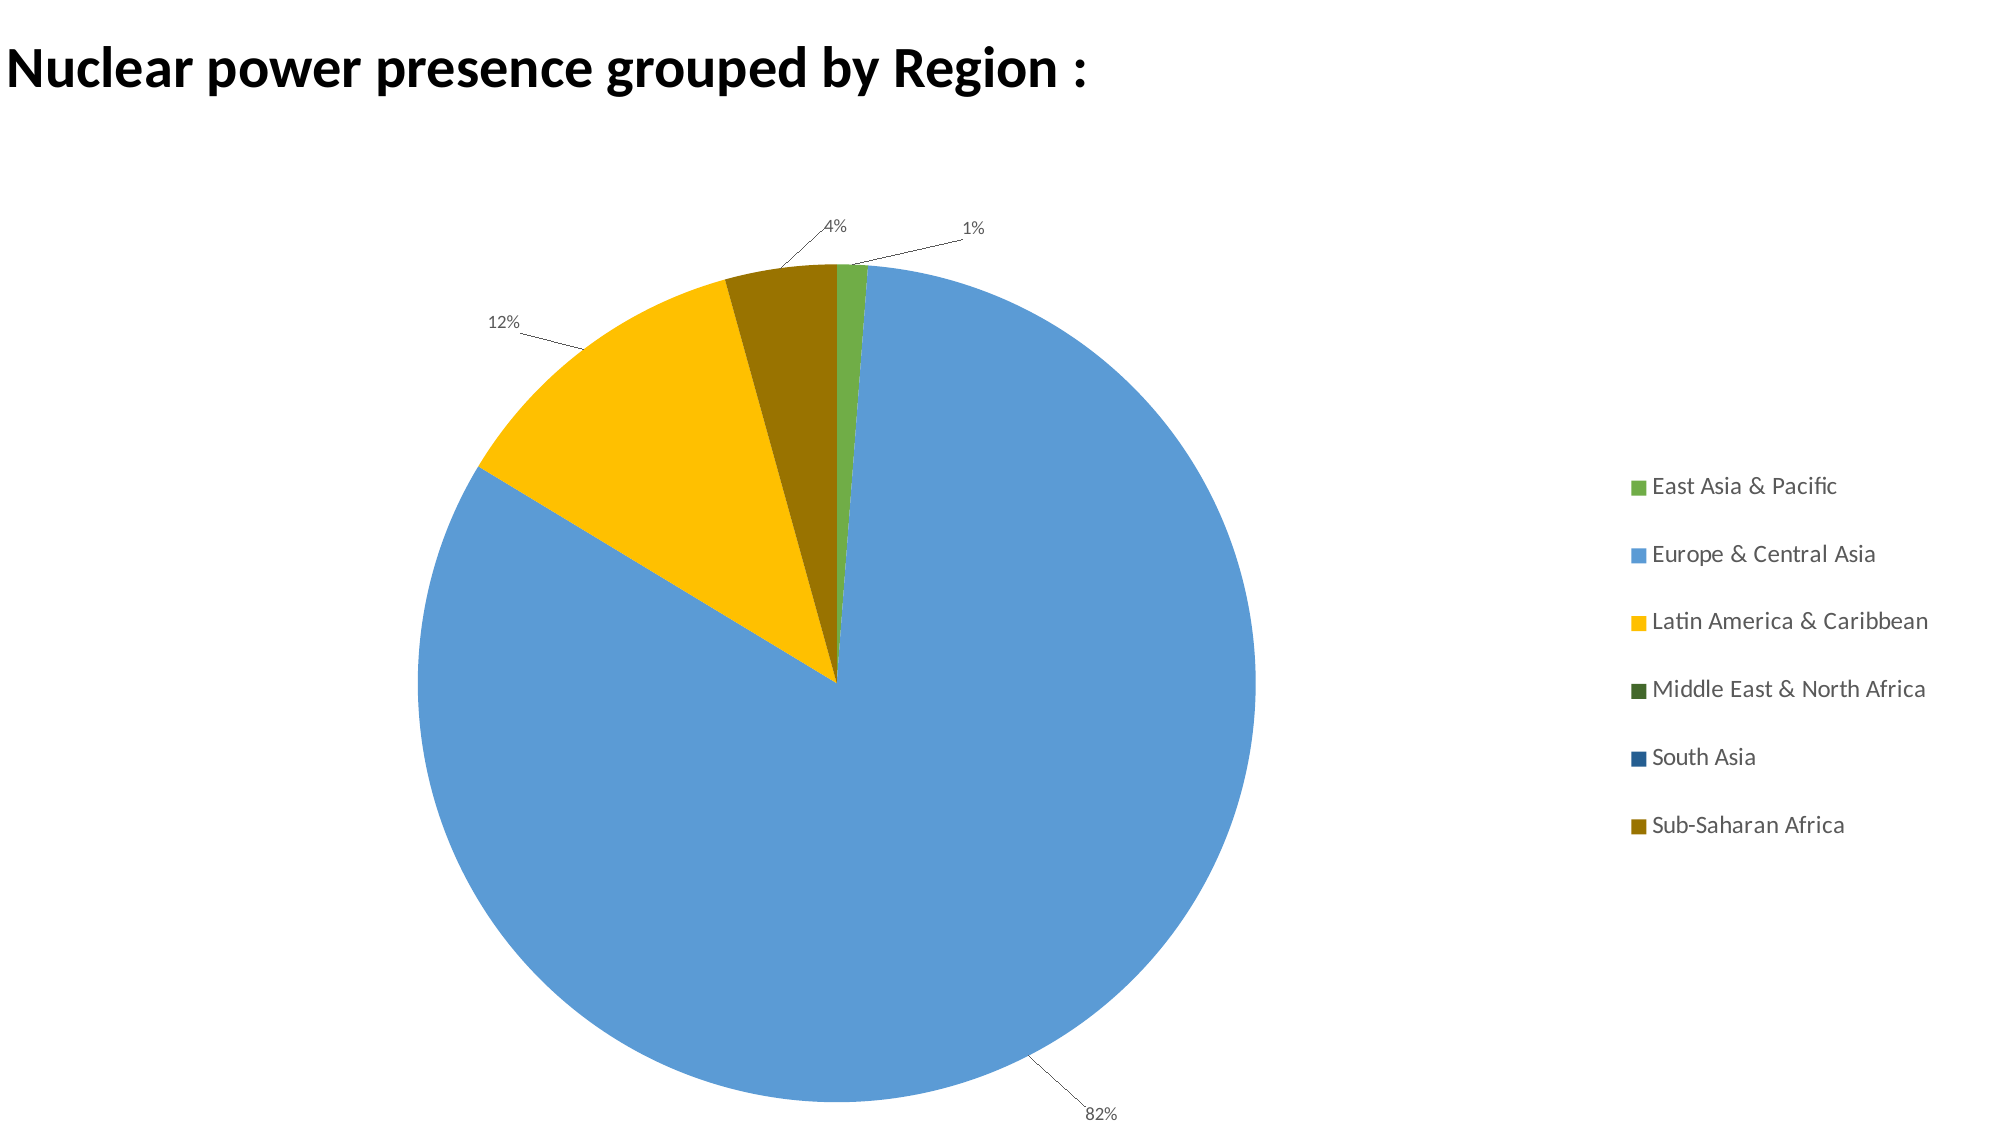

Nuclear power presence grouped by Region :

### Chart

| Category | Sum of sum_2002 | Sum of sum_2003 | Sum of sum_2004 | Sum of sum_2005 | Sum of sum_2006 | Sum of sum_2007 | Sum of sum_2008 | Sum of sum_2009 | Sum of sum_2010 | Sum of sum_2011 | Sum of sum_2012 | Sum of sum_2013 | Sum of sum_2014 | Sum of sum_2015 | Sum of sum_2016 | Sum of sum_2017 | Sum of sum_2018 | Sum of sum_2019 | Sum of sum_2020 | Sum of sum_2021 | Sum of sum_2001 |
|---|---|---|---|---|---|---|---|---|---|---|---|---|---|---|---|---|---|---|---|---|---|
| East Asia & Pacific | 1.51901507377625 | 2.26831793785095 | 2.2903995513916 | 2.12312436103821 | 1.91360366344452 | 1.89317417144775 | 1.97260892391205 | 1.88782906532288 | 1.76021945476532 | 1.83533585071564 | 1.95384621620178 | 2.05300521850586 | 2.33928632736206 | 2.04536843299866 | 2.09787654876709 | 2.13388419151306 | 2.15410375595093 | 2.10780811309814 | 2.12341809272766 | 2.12980365753174 | 1.17978405952454 |
| Europe & Central Asia | 105.228412628174 | 93.5876026153564 | 92.6527605056763 | 101.127261161804 | 103.017002105713 | 93.1816120147705 | 93.7168073654175 | 96.4982795715332 | 87.9460411071777 | 83.3300342559814 | 79.2493724822998 | 79.8240528106689 | 82.6336421966553 | 81.2592754364014 | 80.741584777832 | 81.1146392822266 | 81.4372844696045 | 81.1381969451904 | 81.1079273223877 | 81.1995124816895 | 94.8984098434448 |
| Latin America & Caribbean | 15.3618135452271 | 16.3335099220276 | 14.7225937843323 | 13.2692205905914 | 14.6914632320404 | 13.4215860366821 | 12.6847352981567 | 13.3954224586487 | 10.6743335723877 | 11.1948101520538 | 10.4718494415283 | 11.1369953155518 | 9.97995615005493 | 10.6959025859833 | 10.5711762905121 | 10.5960075855255 | 10.4607605934143 | 10.5809617042542 | 10.5522265434265 | 10.5474889278412 | 16.2577443122864 |
| Middle East & North Africa | 0.0 | 0.0 | 0.0 | 0.0 | 0.0 | 0.0 | 0.0 | 0.0 | 0.0 | 0.0 | 0.0 | 0.0 | 0.0 | 0.0 | 0.0 | 0.0 | 0.0 | 0.0 | 0.0 | 0.0 | 0.0 |
| South Asia | 0.0 | 0.0 | 0.0 | 0.0 | 0.0 | 0.0 | 0.0 | 0.0 | 0.0 | 0.0 | 0.0 | 0.0 | 0.0 | 0.0 | 0.0 | 0.0 | 0.0 | 0.0 | 0.0 | 0.0 | 0.0 |
| Sub-Saharan Africa | 5.48626470565796 | 5.47593927383423 | 5.54725456237793 | 4.66546869277954 | 3.99679493904114 | 4.34433794021606 | 5.08924961090088 | 5.18850135803223 | 4.7142391204834 | 5.20155954360962 | 4.68944311141968 | 5.57126617431641 | 5.52930021286011 | 5.24789237976074 | 5.25947523117065 | 5.4019832611084 | 5.3596625328064 | 5.31725358963013 | 5.33459377288818 | 5.35337352752686 | 5.14908266067505 |